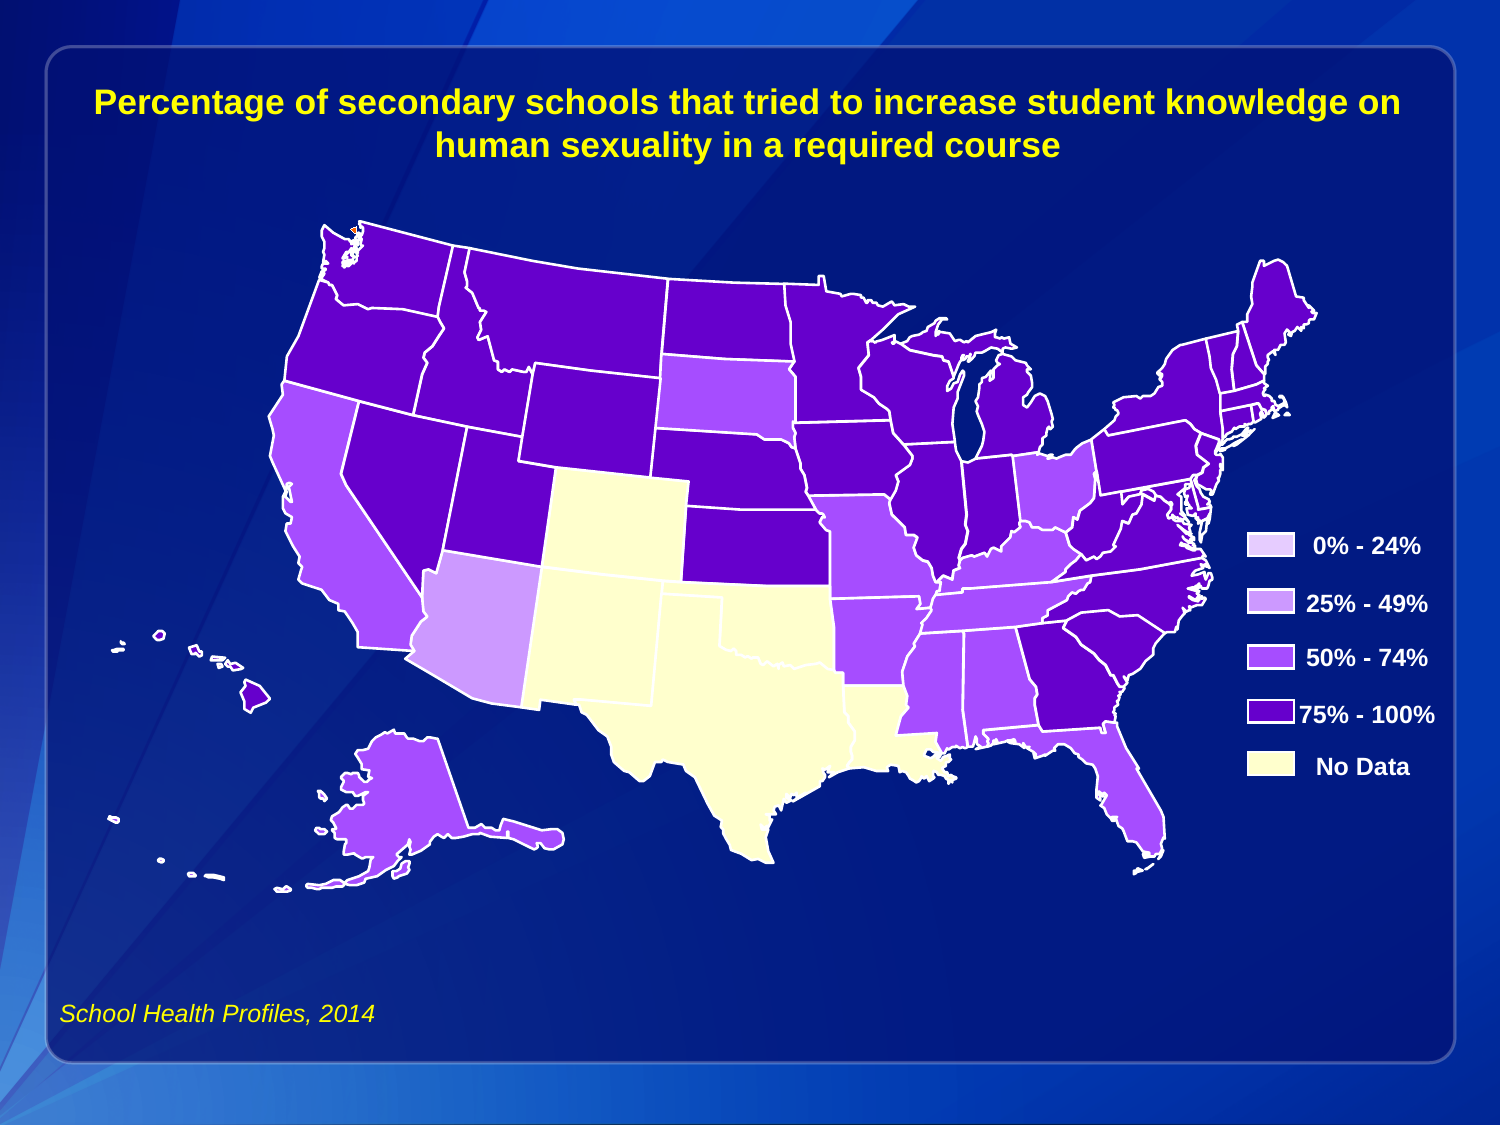

Percentage of secondary schools that tried to increase student knowledge on human sexuality in a required course

0% - 24%

25% - 49%

50% - 74%

75% - 100%

No Data

School Health Profiles, 2014